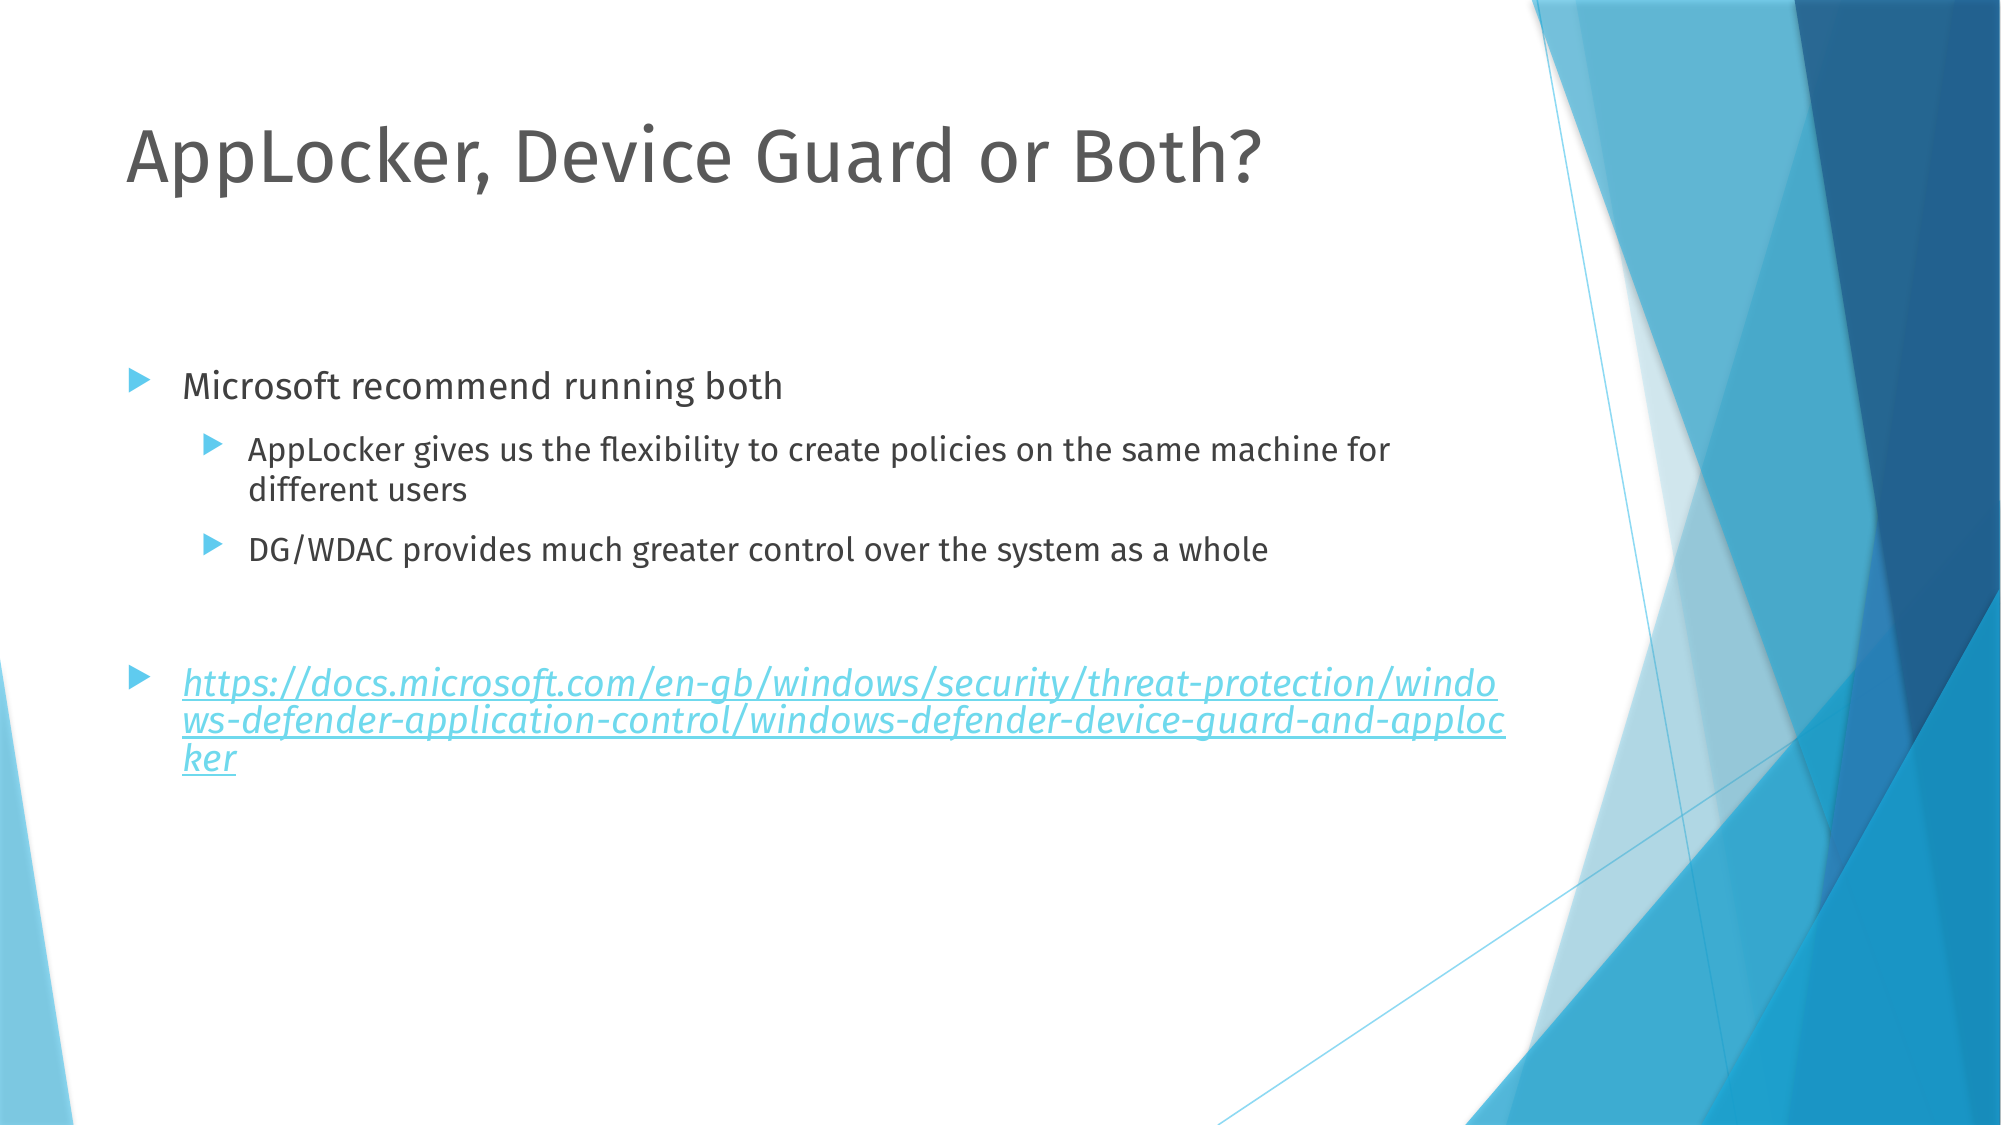

# AppLocker, Device Guard or Both?
Microsoft recommend running both
AppLocker gives us the flexibility to create policies on the same machine for different users
DG/WDAC provides much greater control over the system as a whole

https://docs.microsoft.com/en-gb/windows/security/threat-protection/windows-defender-application-control/windows-defender-device-guard-and-applocker